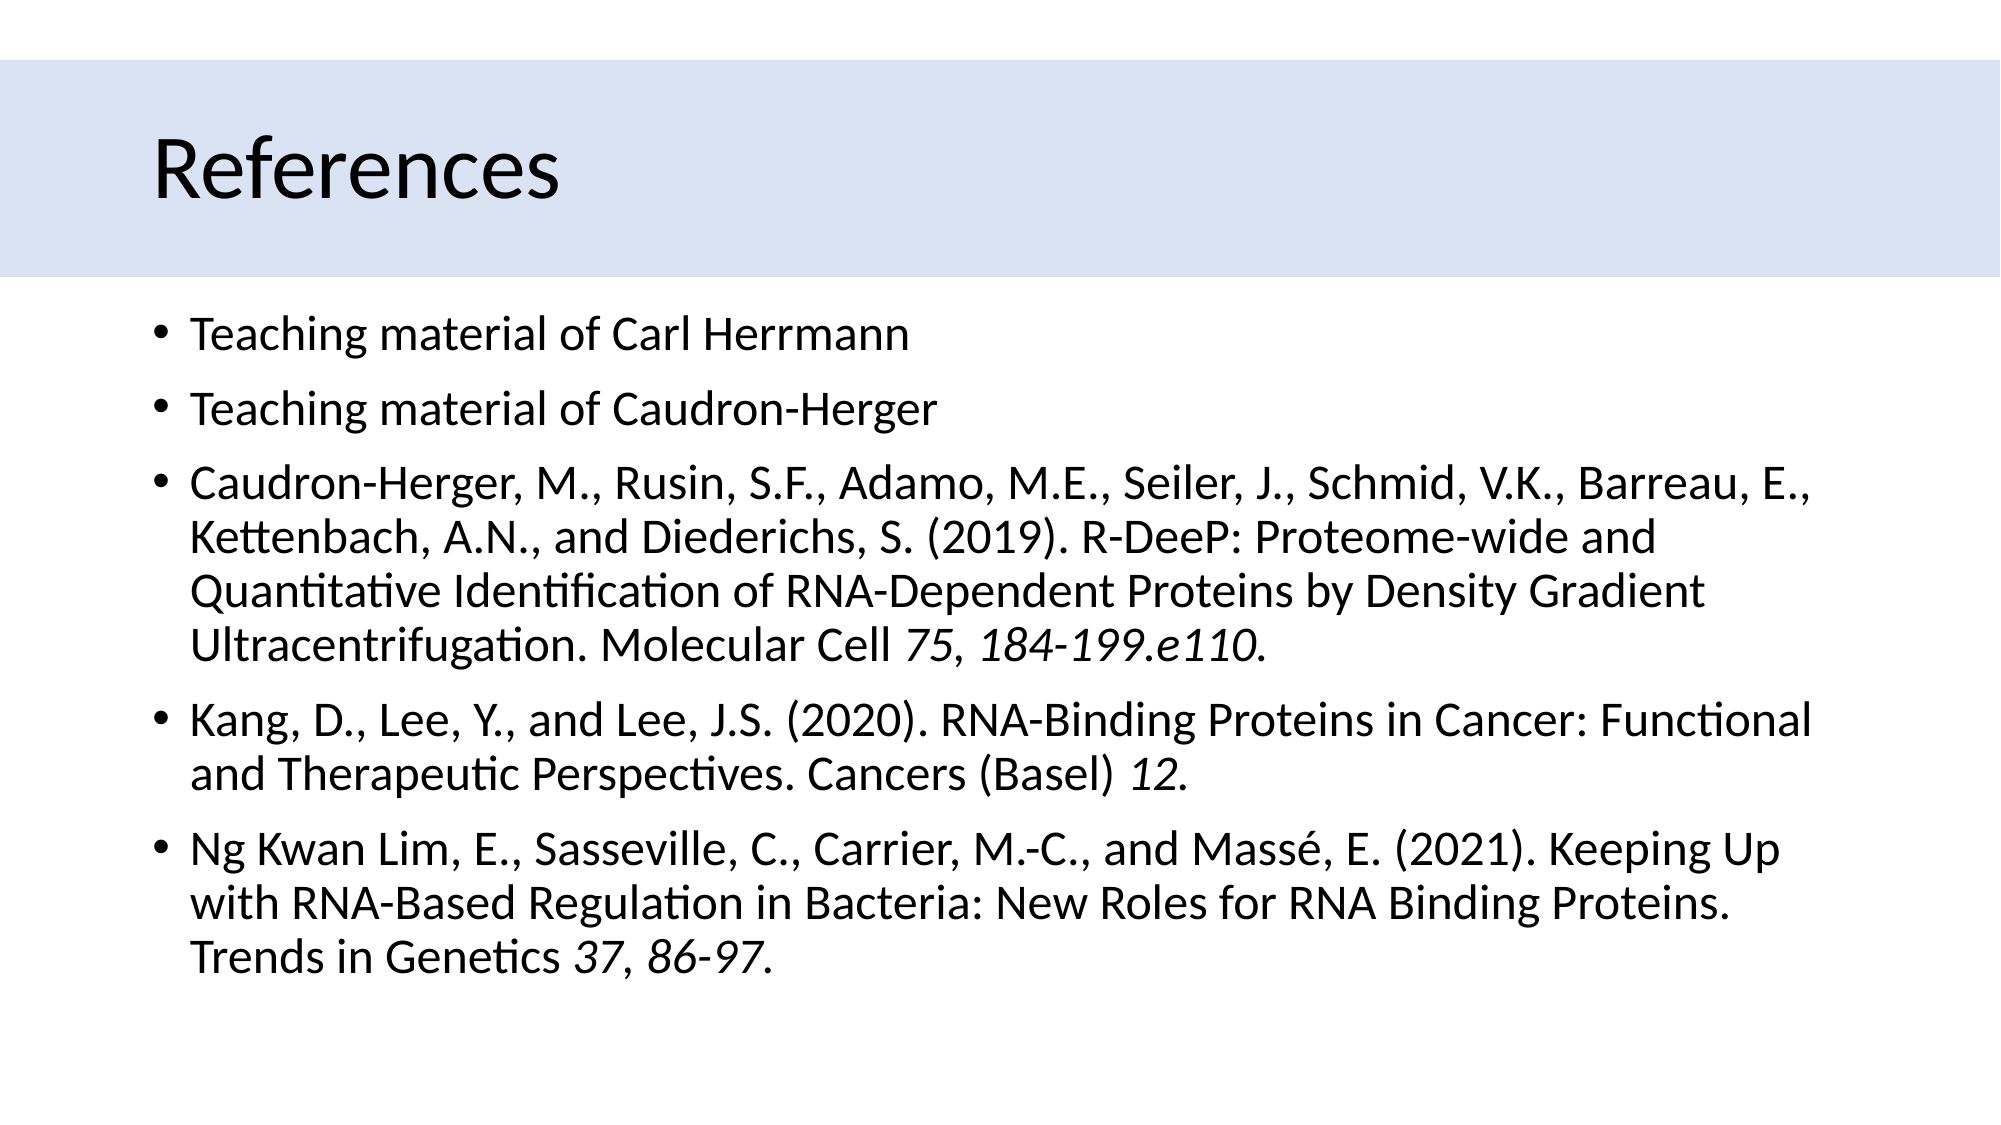

# References
Teaching material of Carl Herrmann
Teaching material of Caudron-Herger
Caudron-Herger, M., Rusin, S.F., Adamo, M.E., Seiler, J., Schmid, V.K., Barreau, E., Kettenbach, A.N., and Diederichs, S. (2019). R-DeeP: Proteome-wide and Quantitative Identification of RNA-Dependent Proteins by Density Gradient Ultracentrifugation. Molecular Cell 75, 184-199.e110.
Kang, D., Lee, Y., and Lee, J.S. (2020). RNA-Binding Proteins in Cancer: Functional and Therapeutic Perspectives. Cancers (Basel) 12.
Ng Kwan Lim, E., Sasseville, C., Carrier, M.-C., and Massé, E. (2021). Keeping Up with RNA-Based Regulation in Bacteria: New Roles for RNA Binding Proteins. Trends in Genetics 37, 86-97.